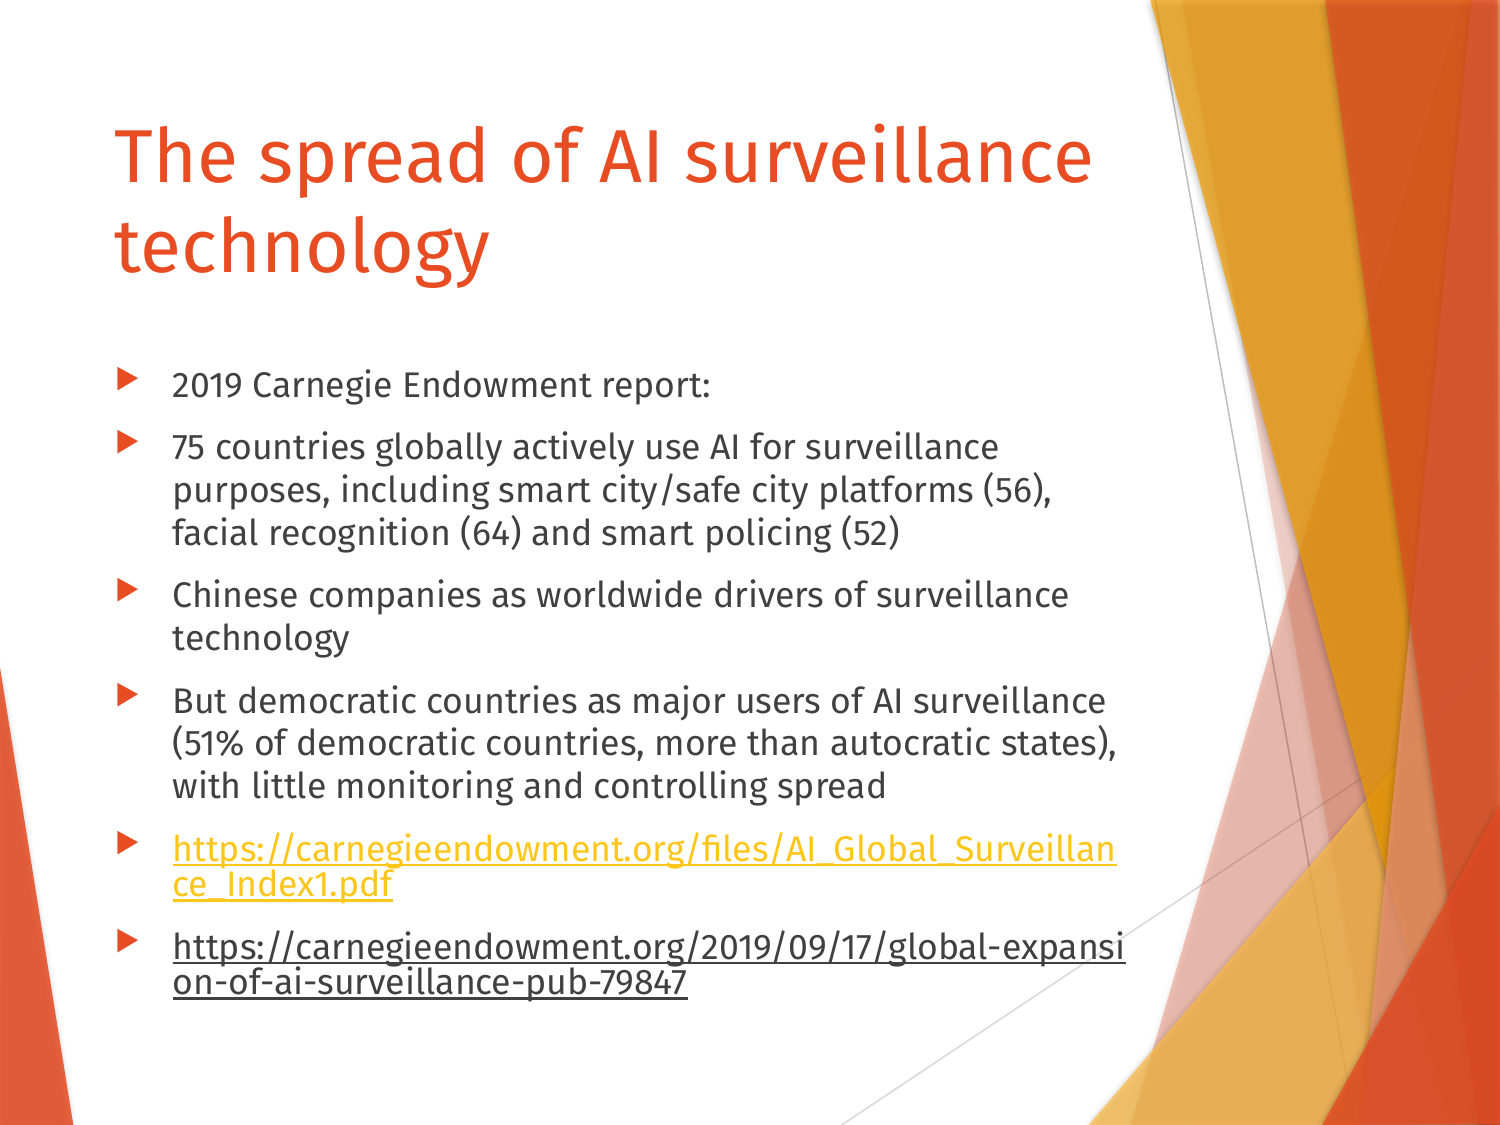

# The spread of AI surveillance technology
2019 Carnegie Endowment report:
75 countries globally actively use AI for surveillance purposes, including smart city/safe city platforms (56), facial recognition (64) and smart policing (52)
Chinese companies as worldwide drivers of surveillance technology
But democratic countries as major users of AI surveillance (51% of democratic countries, more than autocratic states), with little monitoring and controlling spread
https://carnegieendowment.org/files/AI_Global_Surveillance_Index1.pdf
https://carnegieendowment.org/2019/09/17/global-expansion-of-ai-surveillance-pub-79847